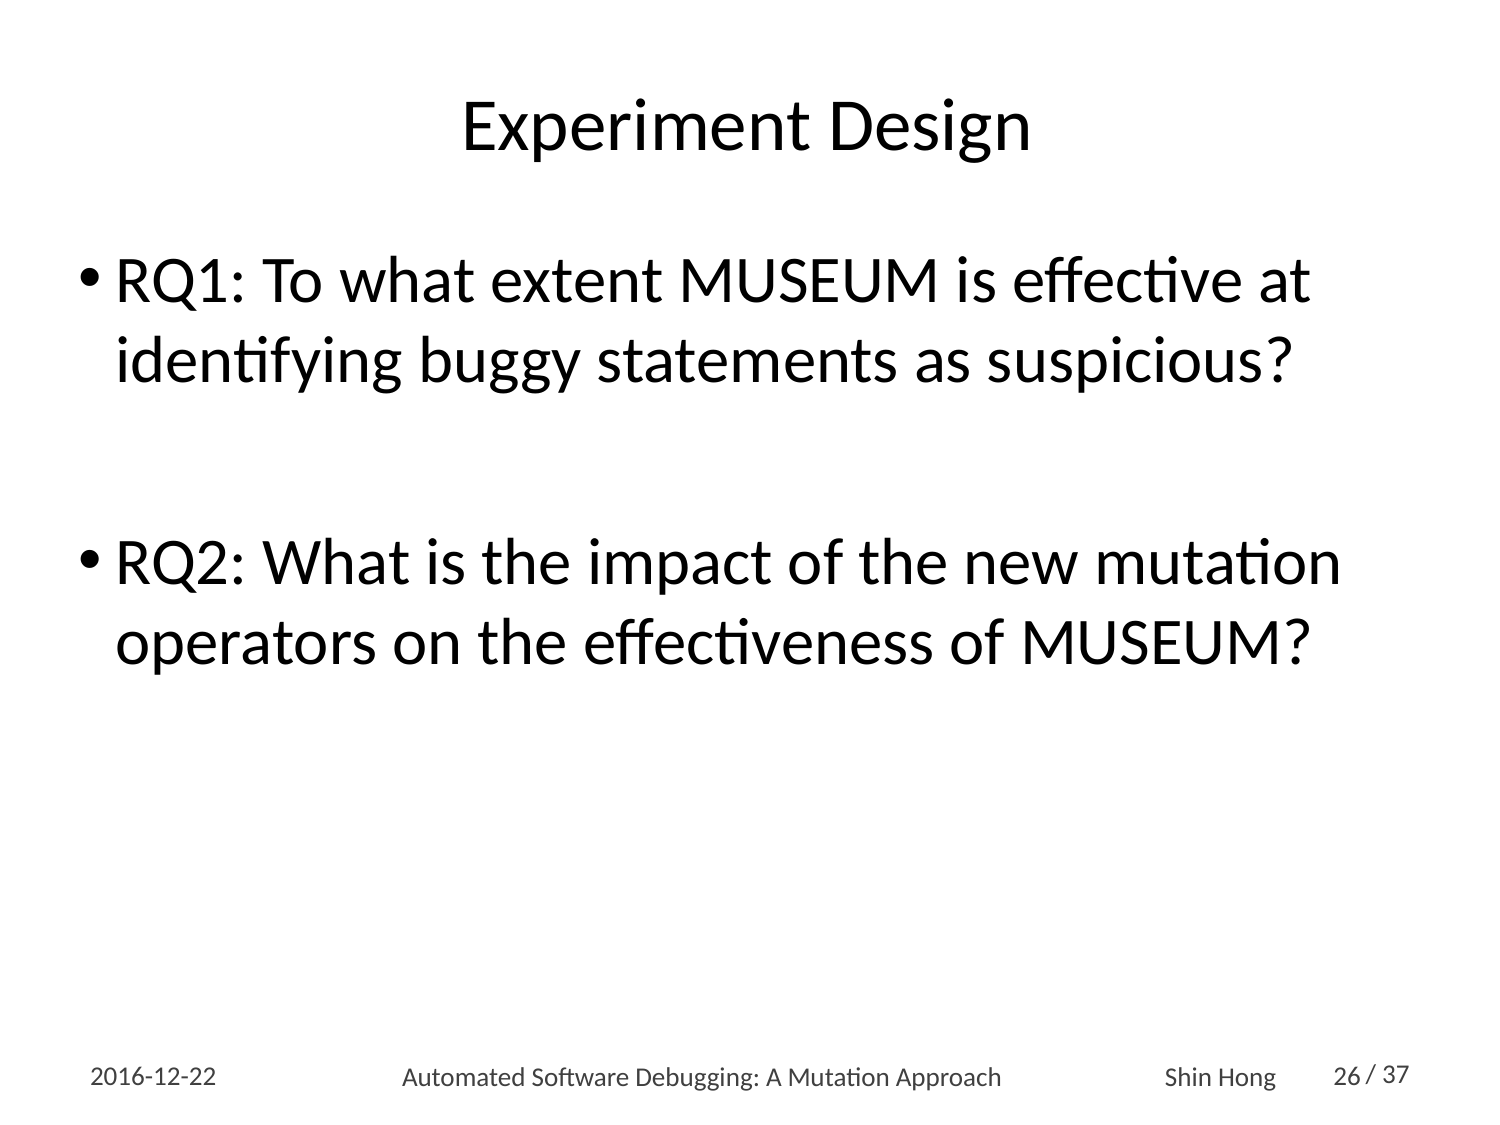

# Experiment Design
RQ1: To what extent MUSEUM is effective at identifying buggy statements as suspicious?

RQ2: What is the impact of the new mutation operators on the effectiveness of MUSEUM?
Automated Software Debugging: A Mutation Approach
26
2016-12-22